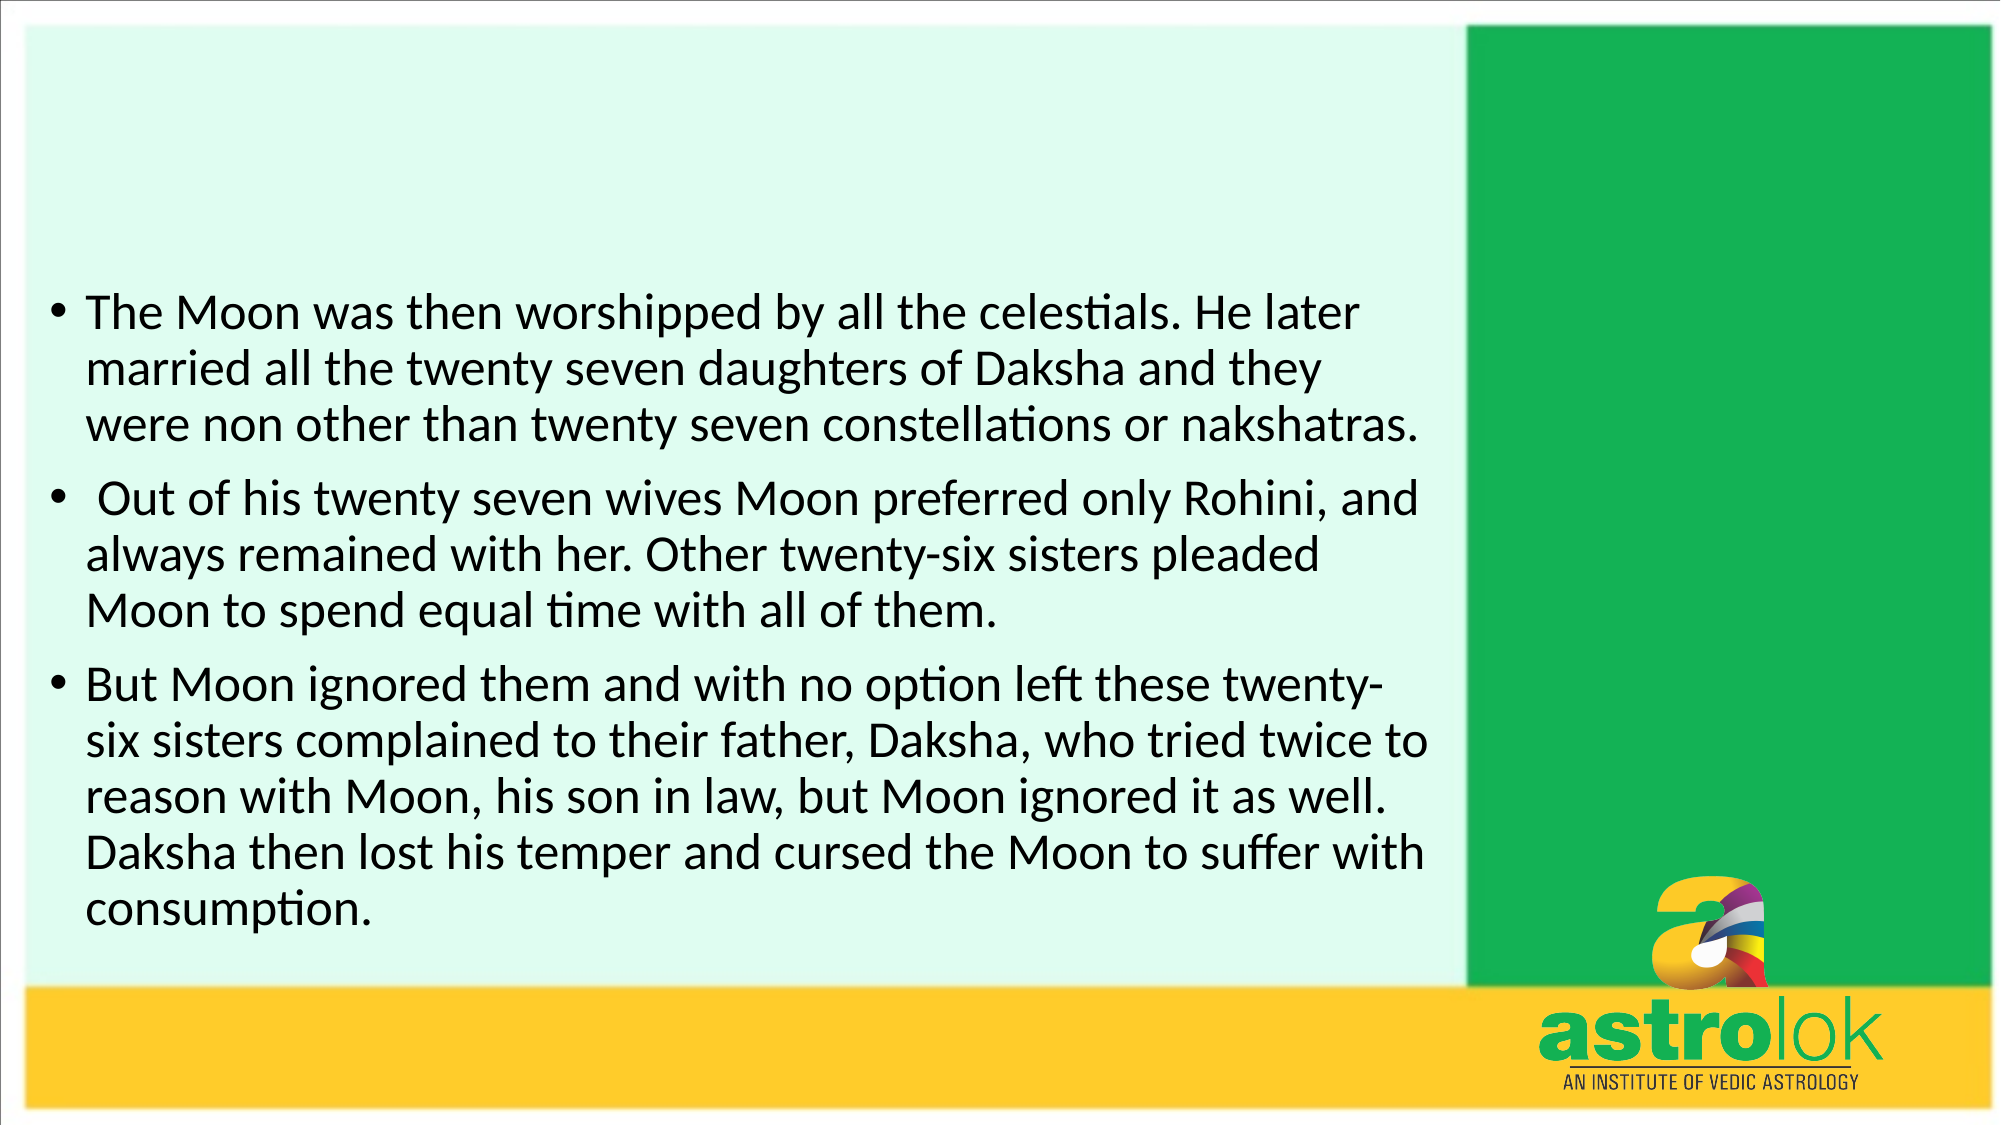

#
The Moon was then worshipped by all the celestials. He later married all the twenty seven daughters of Daksha and they were non other than twenty seven constellations or nakshatras.
 Out of his twenty seven wives Moon preferred only Rohini, and always remained with her. Other twenty-six sisters pleaded Moon to spend equal time with all of them.
But Moon ignored them and with no option left these twenty-six sisters complained to their father, Daksha, who tried twice to reason with Moon, his son in law, but Moon ignored it as well. Daksha then lost his temper and cursed the Moon to suffer with consumption.